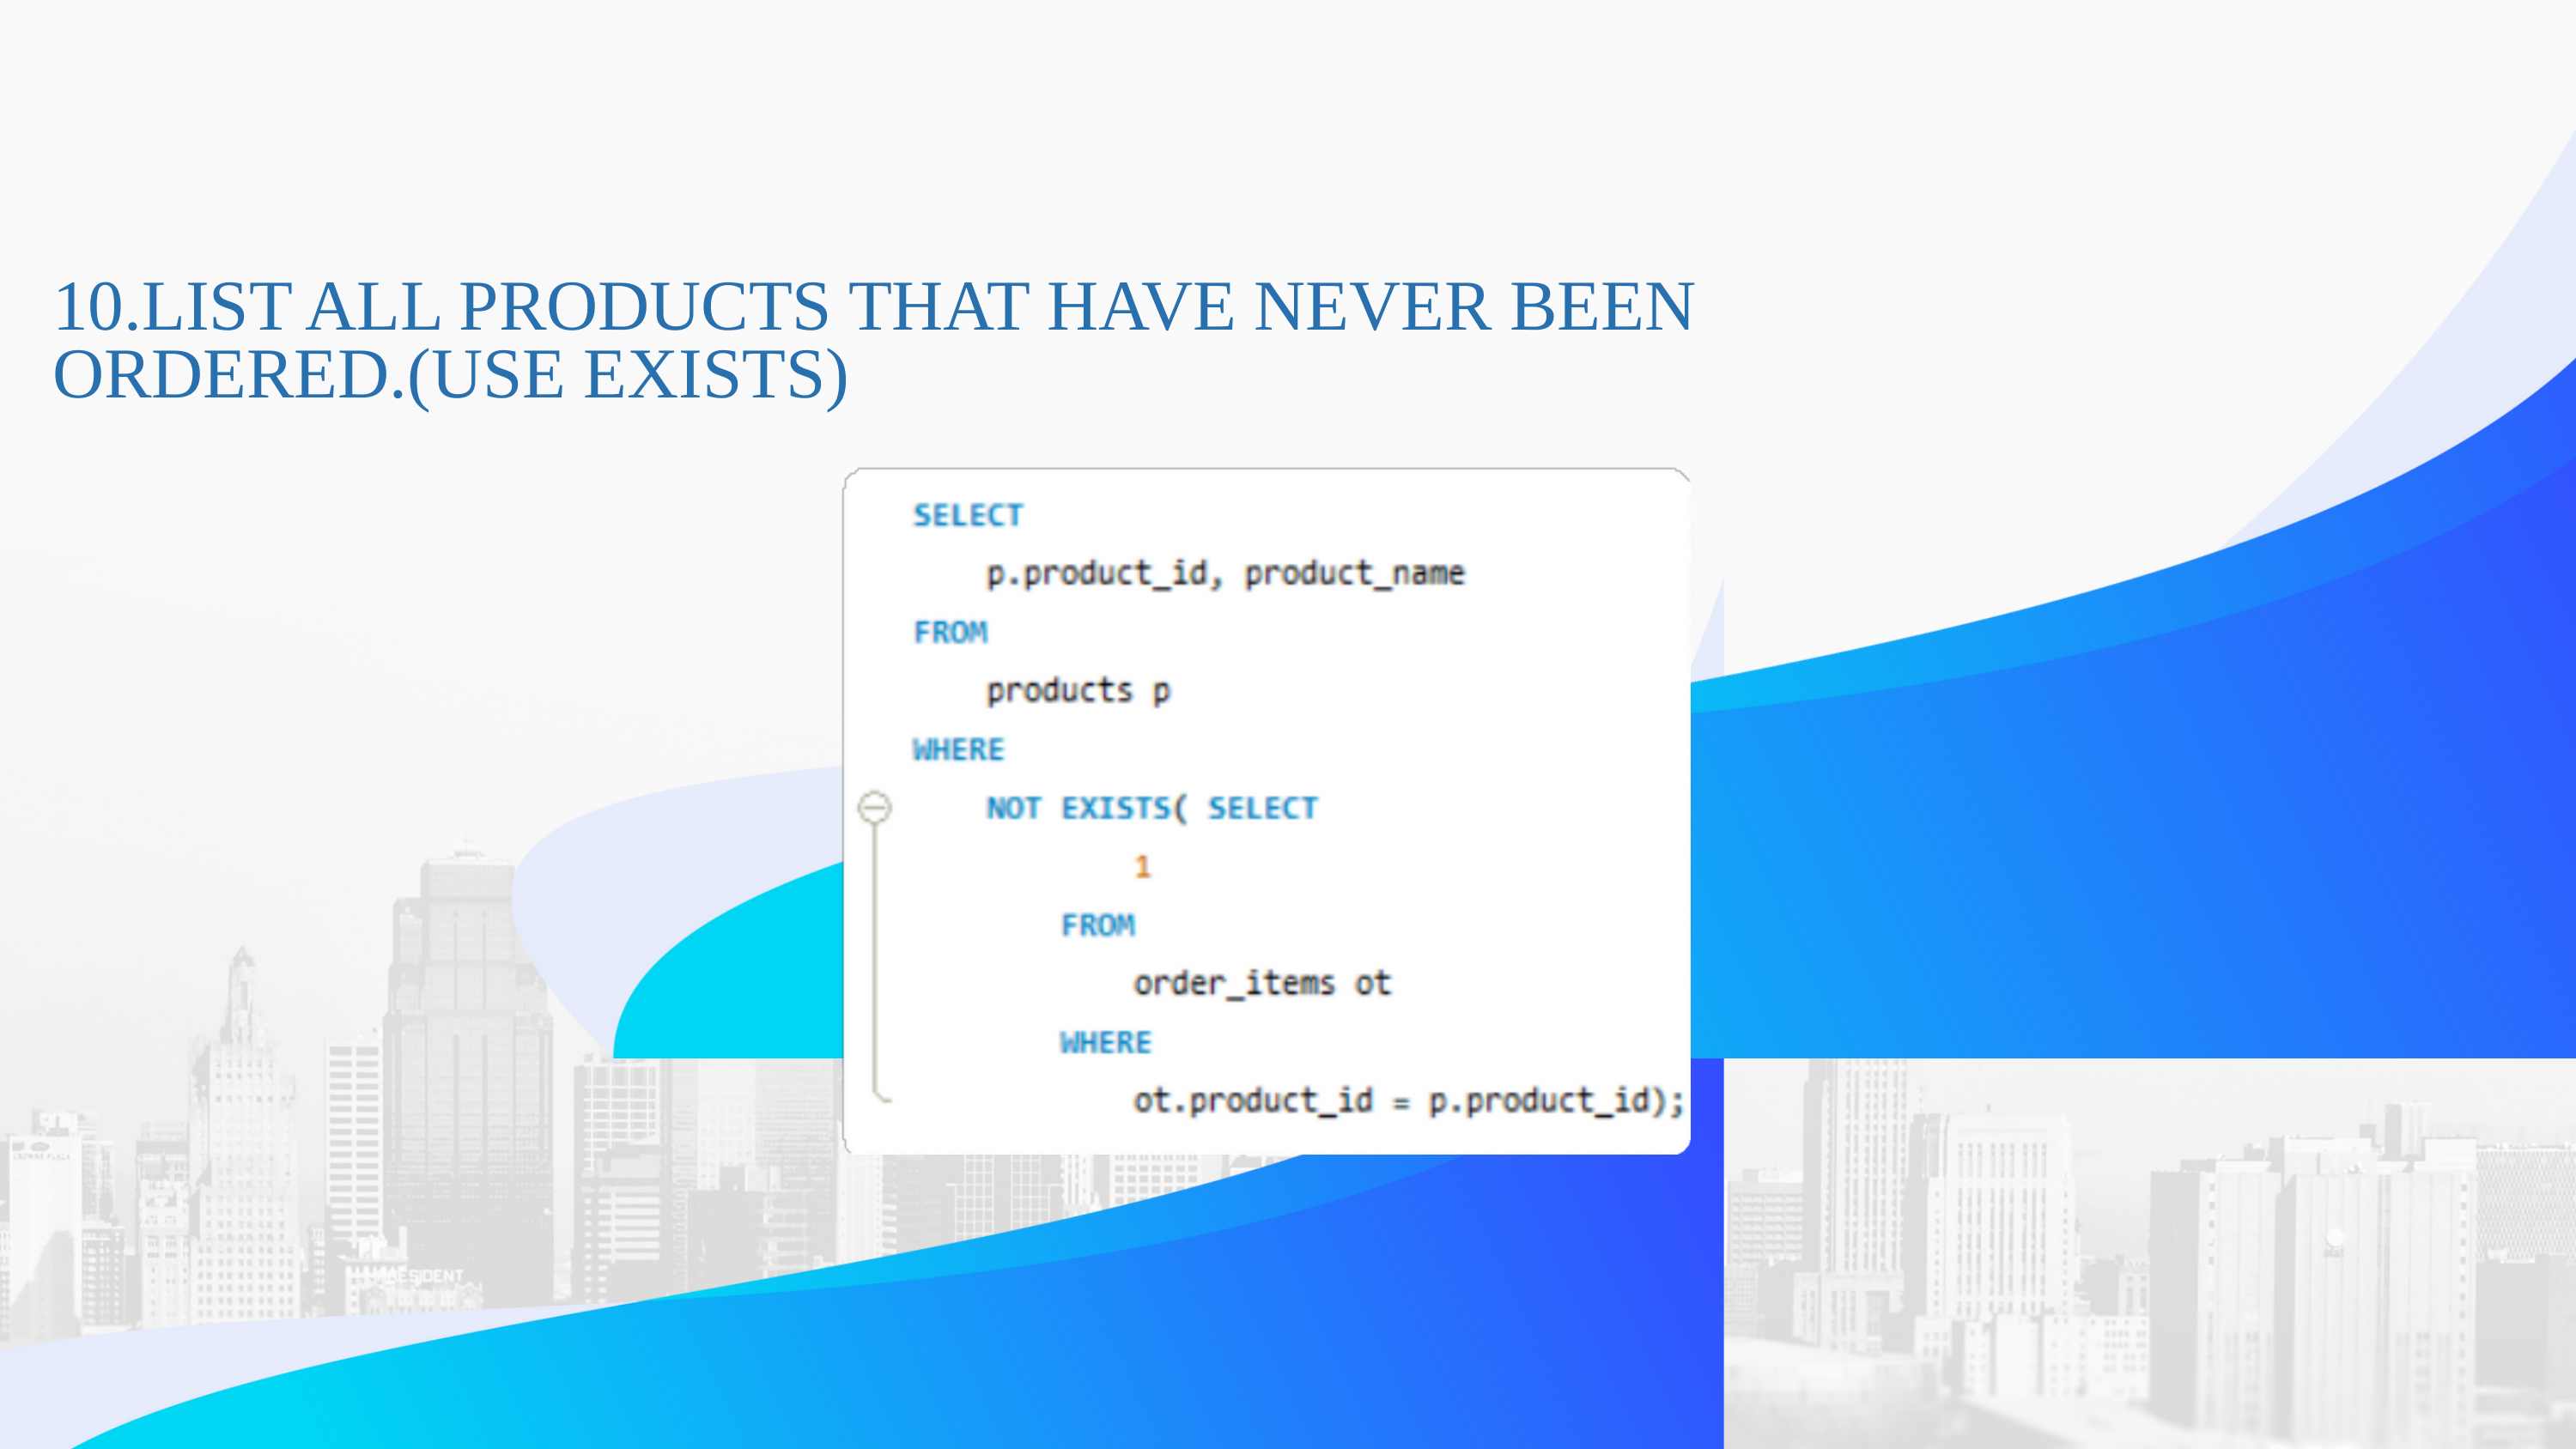

10.LIST ALL PRODUCTS THAT HAVE NEVER BEEN ORDERED.(USE EXISTS)